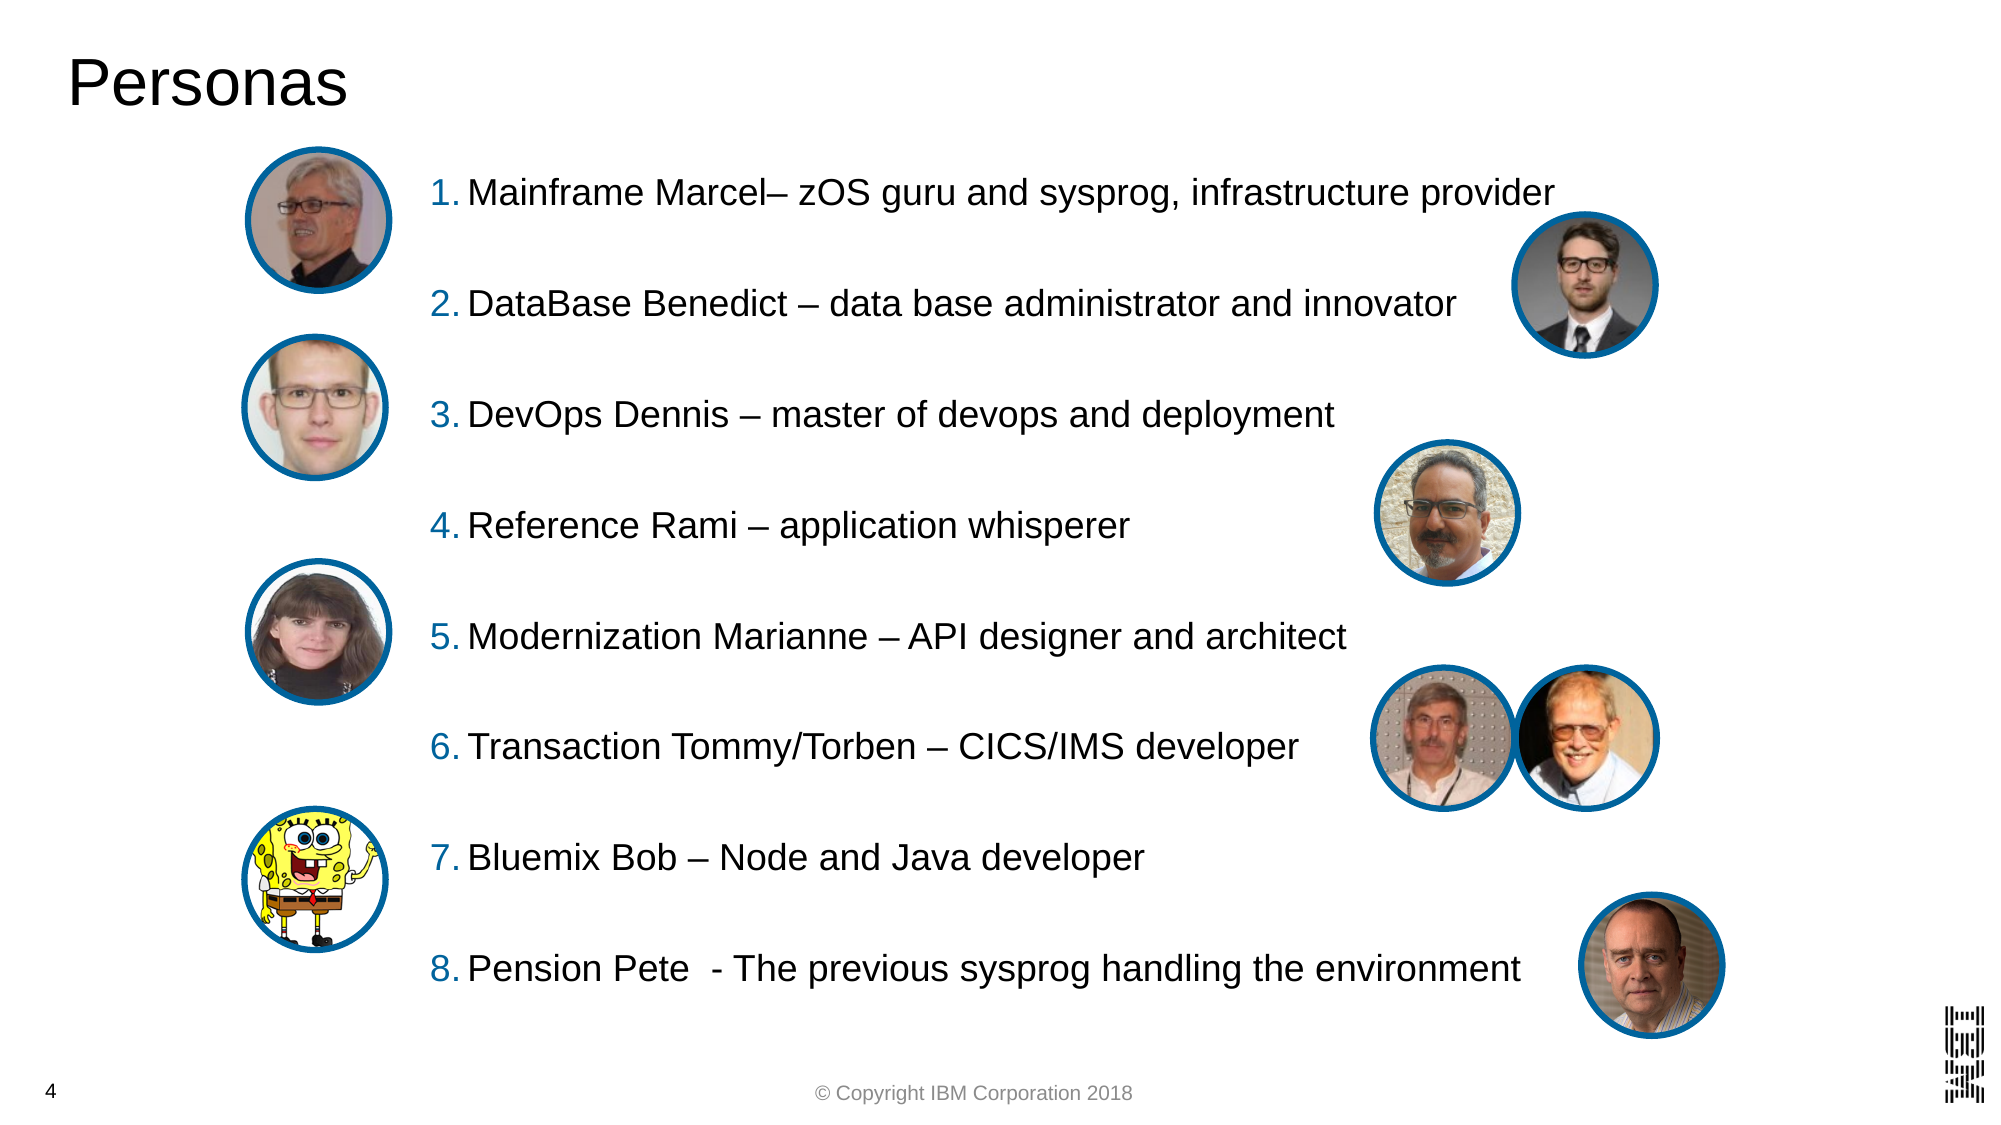

# Personas
Mainframe Marcel– zOS guru and sysprog, infrastructure provider
DataBase Benedict – data base administrator and innovator
DevOps Dennis – master of devops and deployment
Reference Rami – application whisperer
Modernization Marianne – API designer and architect
Transaction Tommy/Torben – CICS/IMS developer
Bluemix Bob – Node and Java developer
Pension Pete  - The previous sysprog handling the environment

© Copyright IBM Corporation 2018